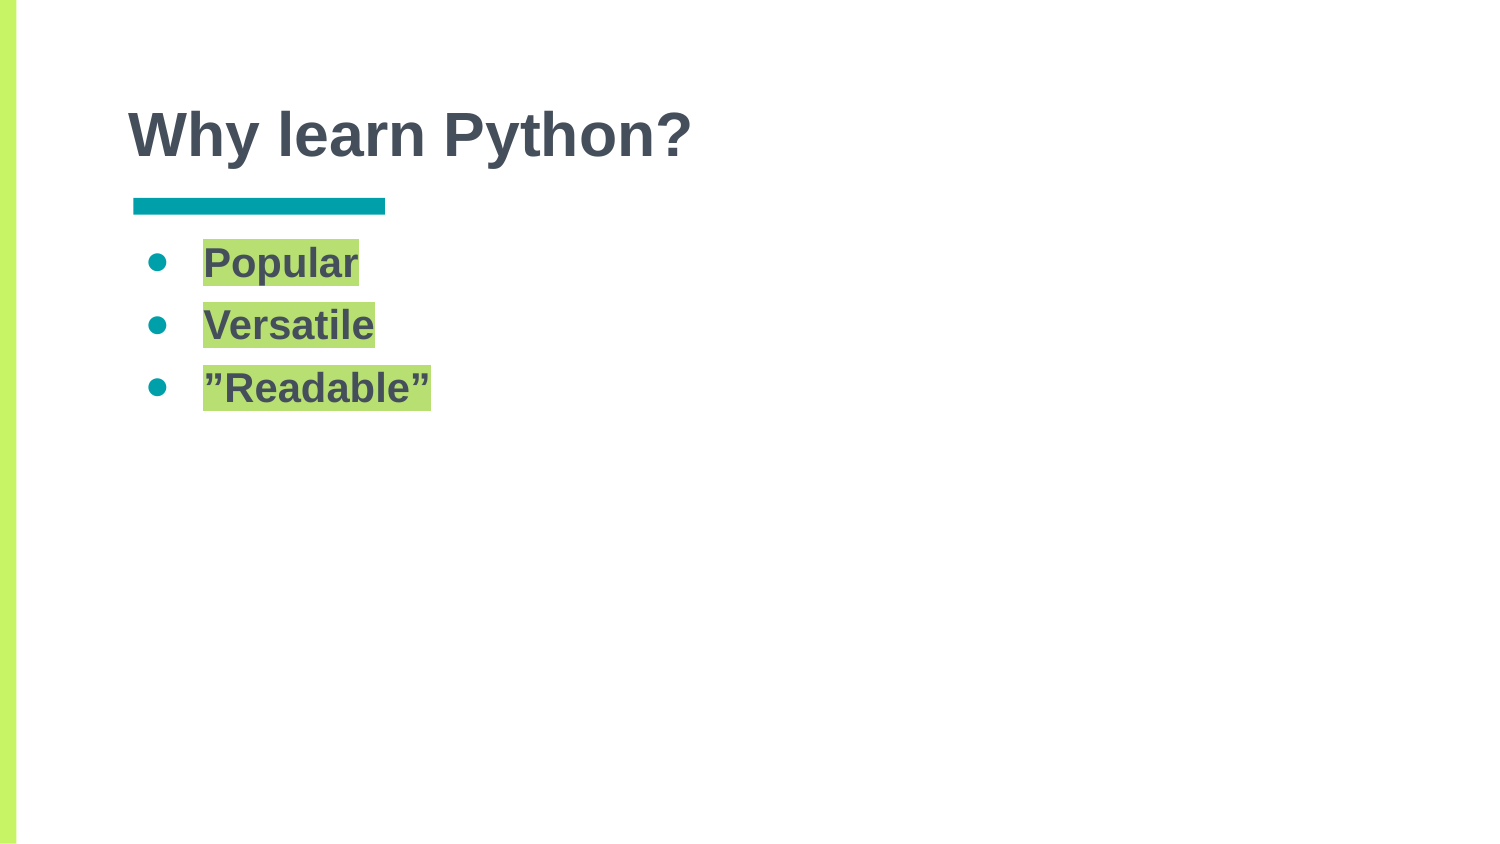

# Why learn Python?
Popular
Versatile
”Readable”